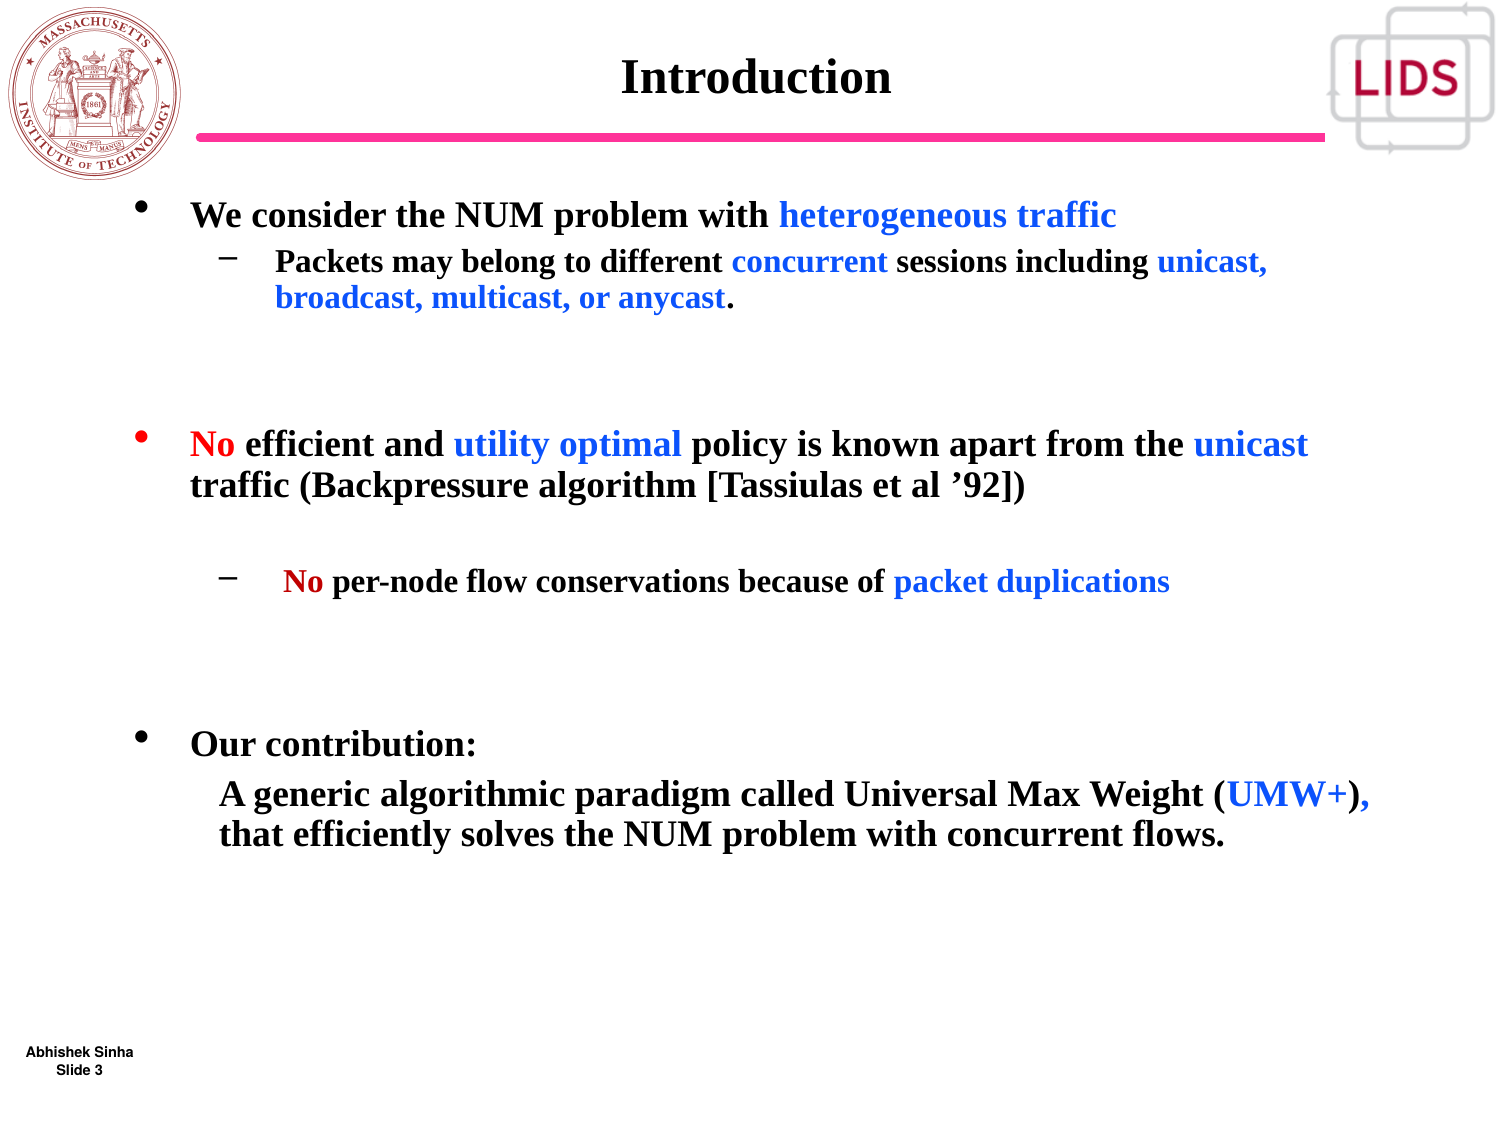

# Introduction
We consider the NUM problem with heterogeneous traffic
Packets may belong to different concurrent sessions including unicast, broadcast, multicast, or anycast.

No efficient and utility optimal policy is known apart from the unicast traffic (Backpressure algorithm [Tassiulas et al ’92])

 No per-node flow conservations because of packet duplications

Our contribution:
A generic algorithmic paradigm called Universal Max Weight (UMW+), that efficiently solves the NUM problem with concurrent flows.